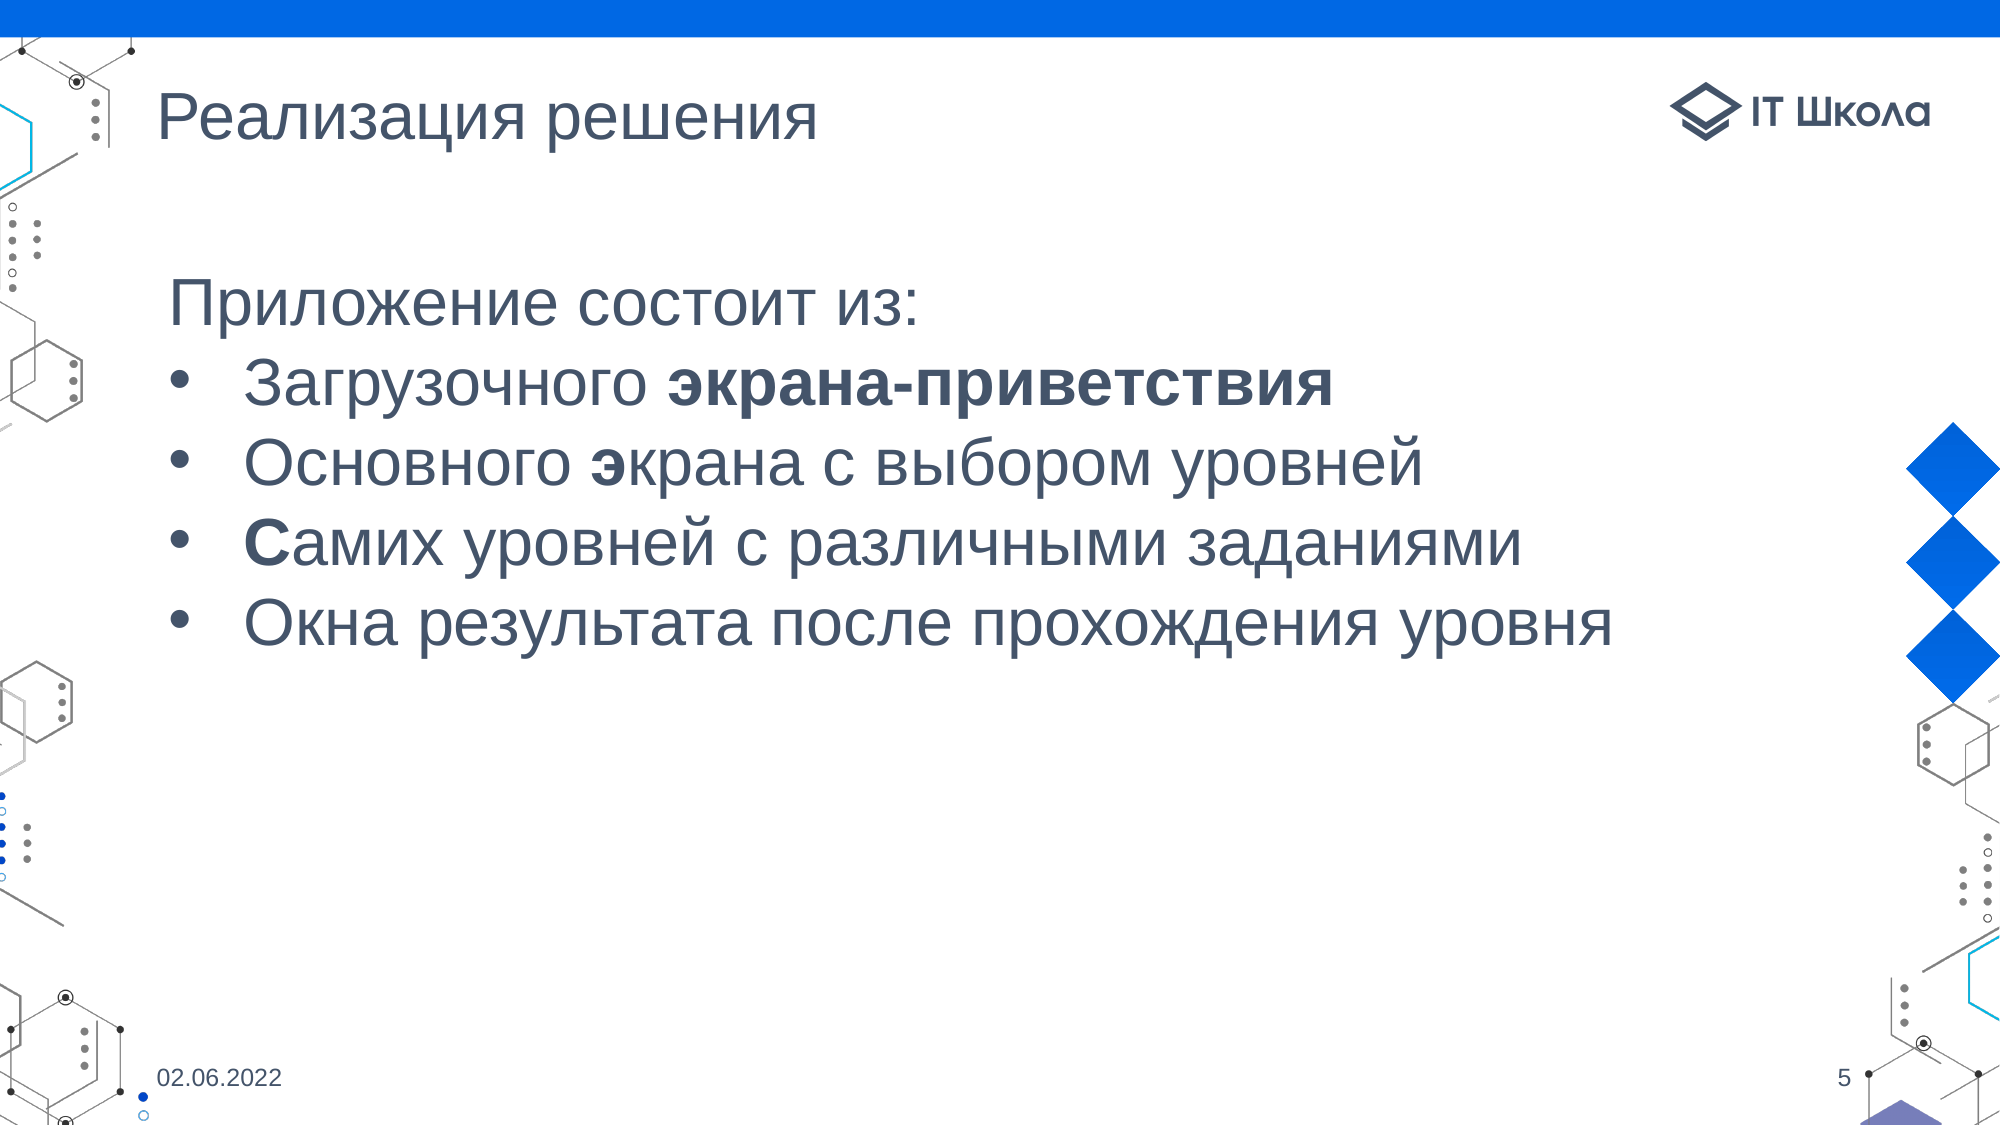

# Реализация решения
Приложение состоит из:
Загрузочного экрана-приветствия
Основного экрана с выбором уровней
Самих уровней с различными заданиями
Окна результата после прохождения уровня
02.06.2022
5